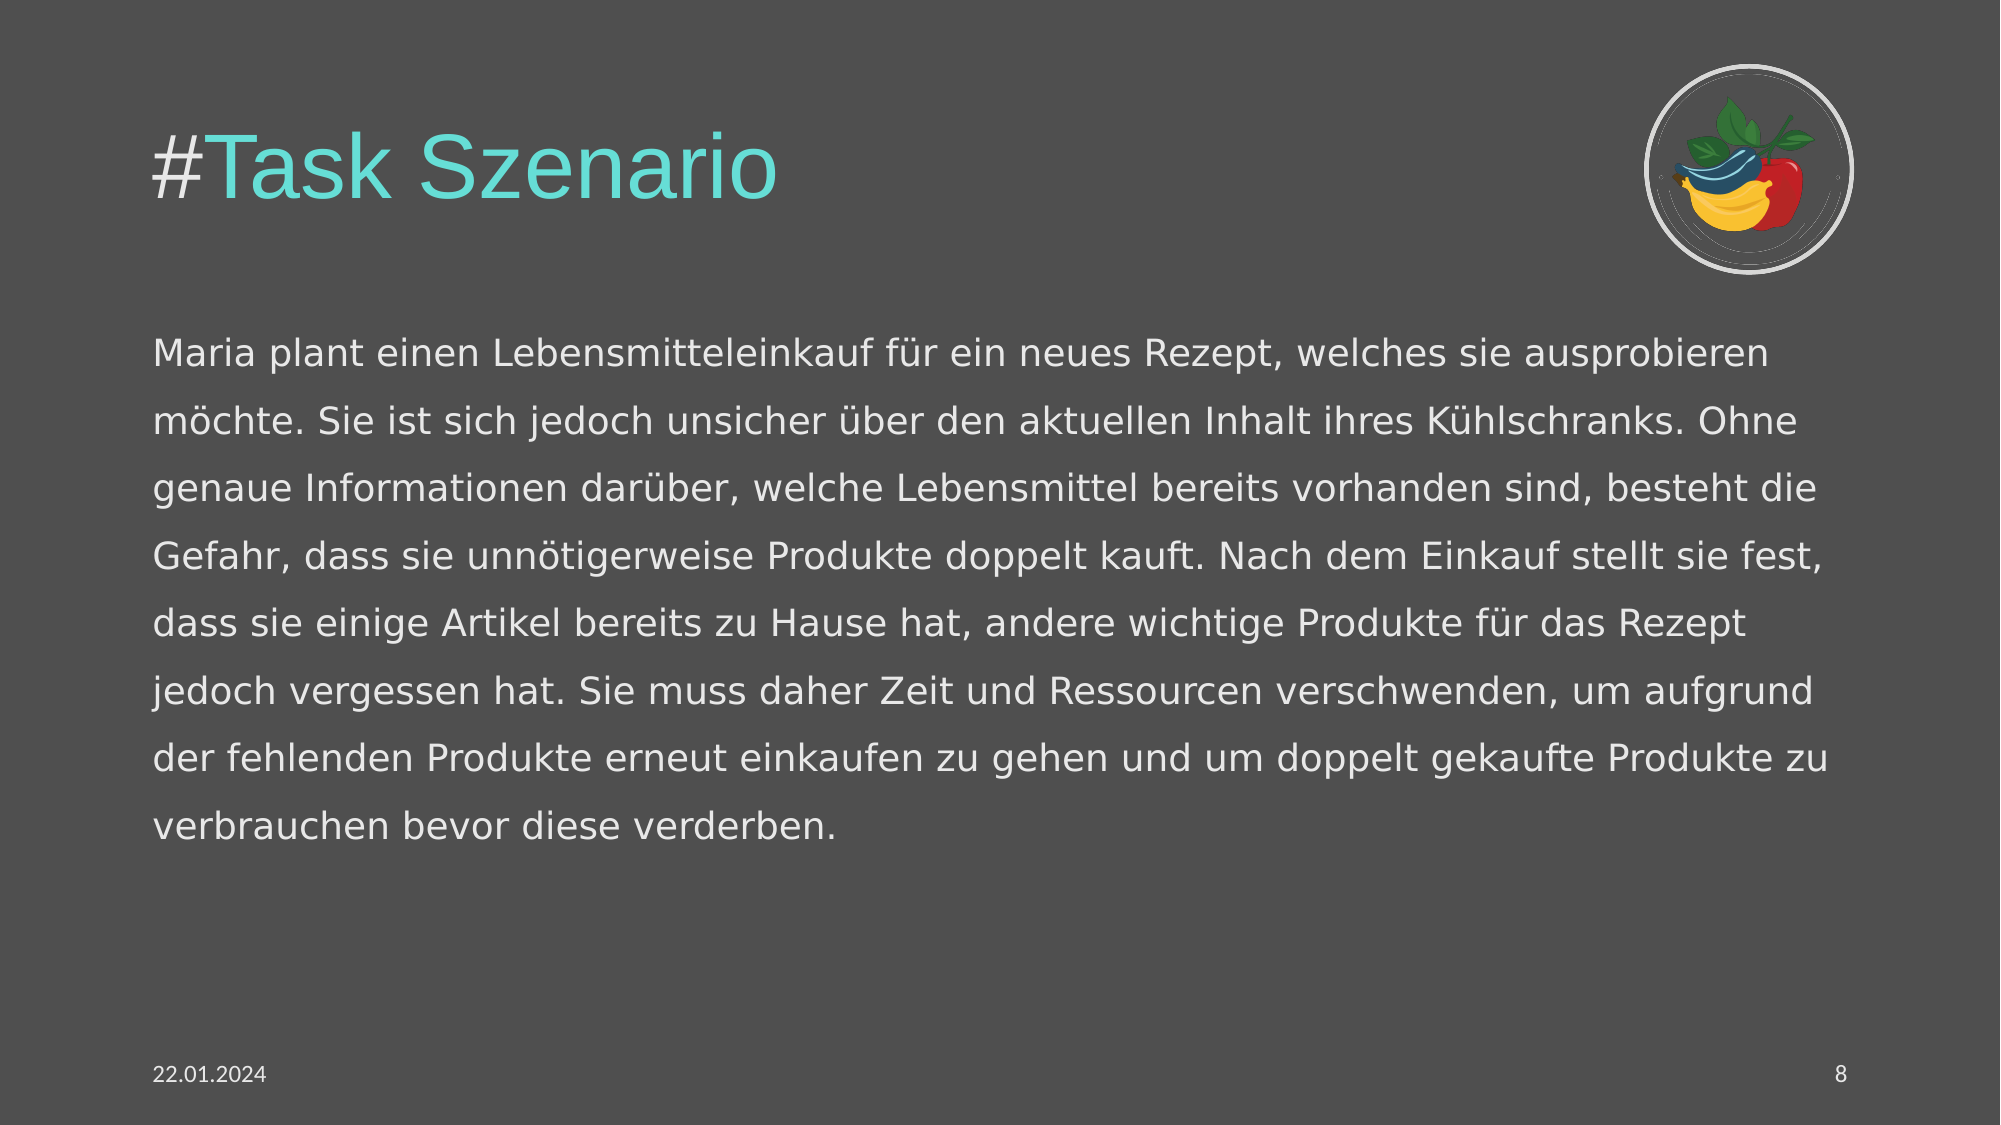

# #Task Szenario
Maria plant einen Lebensmitteleinkauf für ein neues Rezept, welches sie ausprobieren möchte. Sie ist sich jedoch unsicher über den aktuellen Inhalt ihres Kühlschranks. Ohne genaue Informationen darüber, welche Lebensmittel bereits vorhanden sind, besteht die Gefahr, dass sie unnötigerweise Produkte doppelt kauft. Nach dem Einkauf stellt sie fest, dass sie einige Artikel bereits zu Hause hat, andere wichtige Produkte für das Rezept jedoch vergessen hat. Sie muss daher Zeit und Ressourcen verschwenden, um aufgrund der fehlenden Produkte erneut einkaufen zu gehen und um doppelt gekaufte Produkte zu verbrauchen bevor diese verderben.

22.01.2024
8